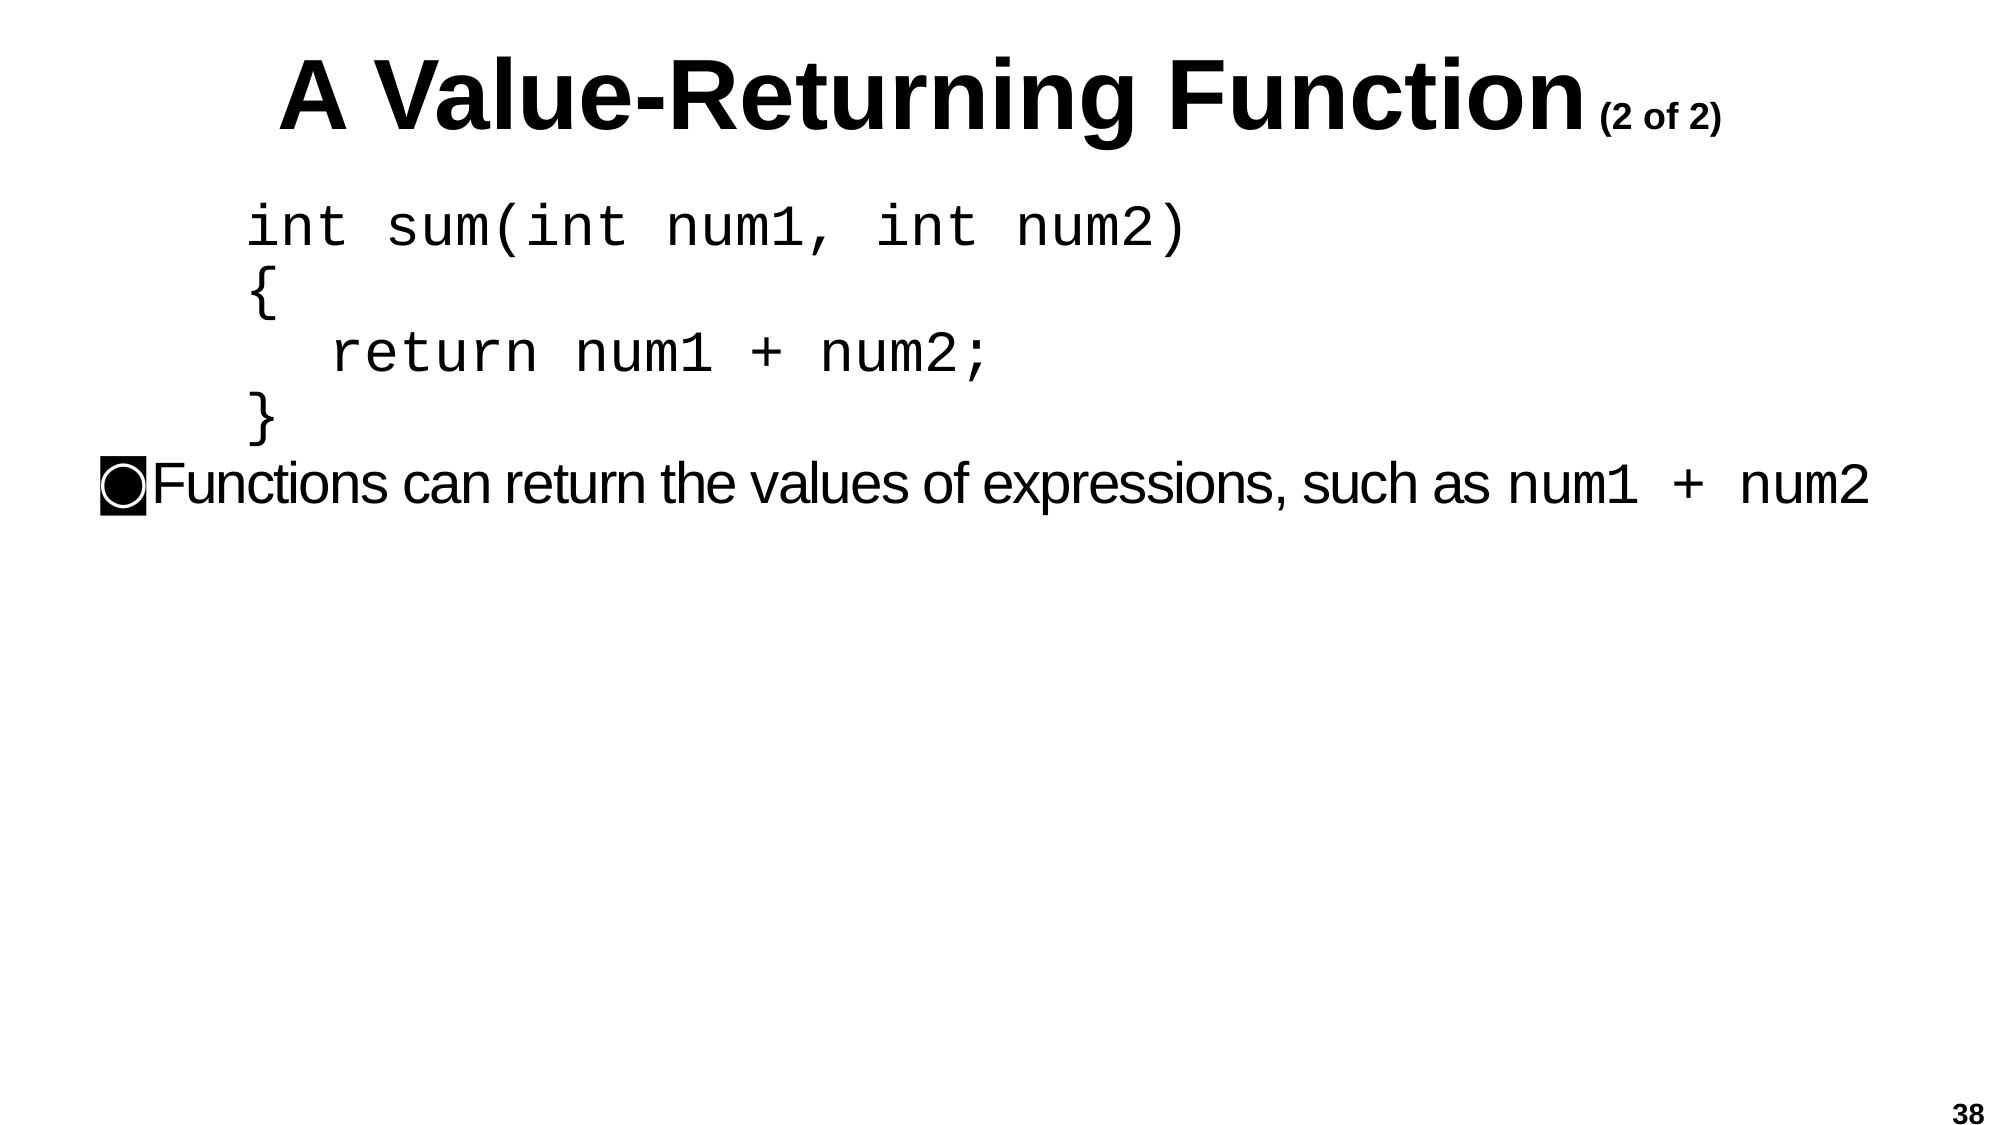

# A Value-Returning Function (2 of 2)
int sum(int num1, int num2)
{
return num1 + num2;
}
Functions can return the values of expressions, such as num1 + num2
38